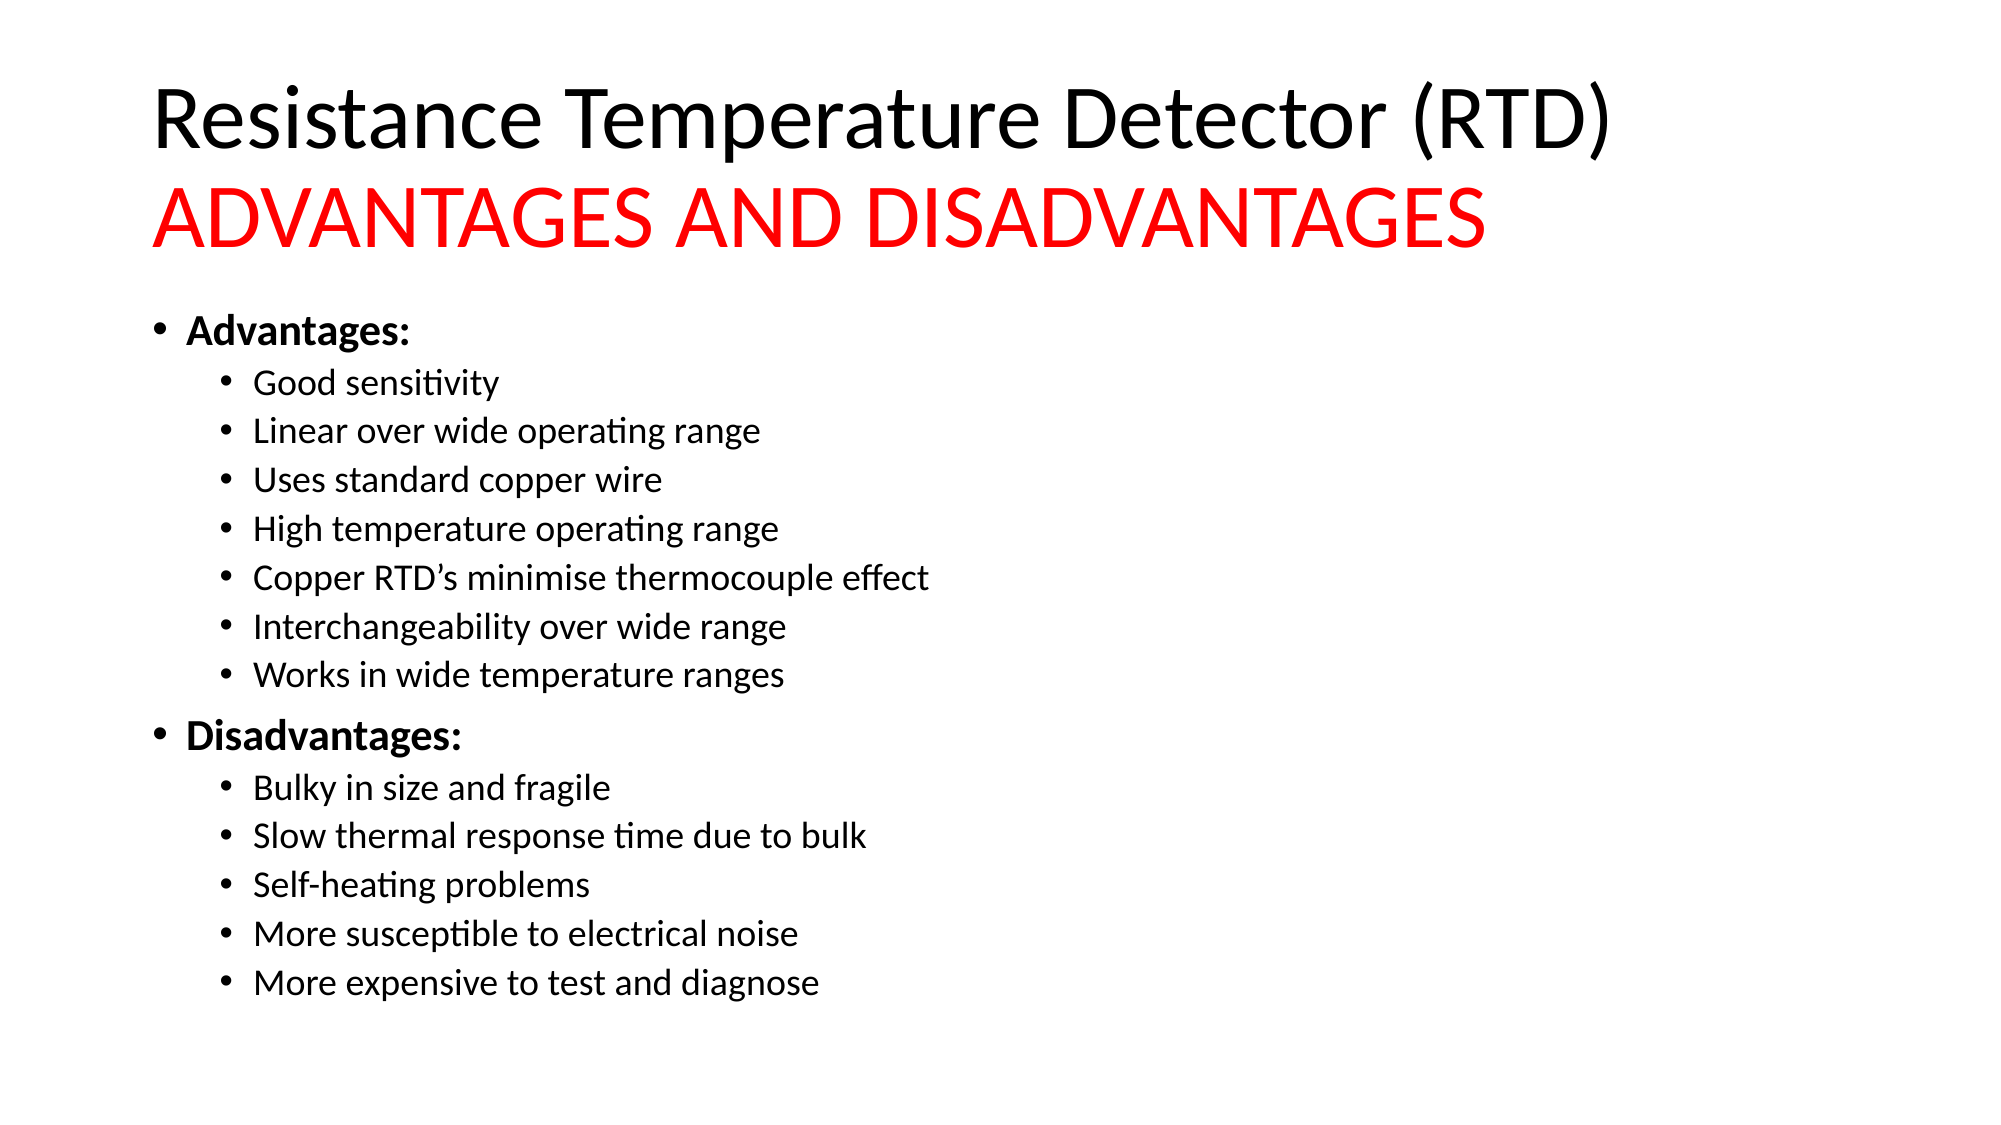

# Resistance Temperature Detector (RTD) ADVANTAGES AND DISADVANTAGES
Advantages:
Good sensitivity
Linear over wide operating range
Uses standard copper wire
High temperature operating range
Copper RTD’s minimise thermocouple effect
Interchangeability over wide range
Works in wide temperature ranges
Disadvantages:
Bulky in size and fragile
Slow thermal response time due to bulk
Self-heating problems
More susceptible to electrical noise
More expensive to test and diagnose